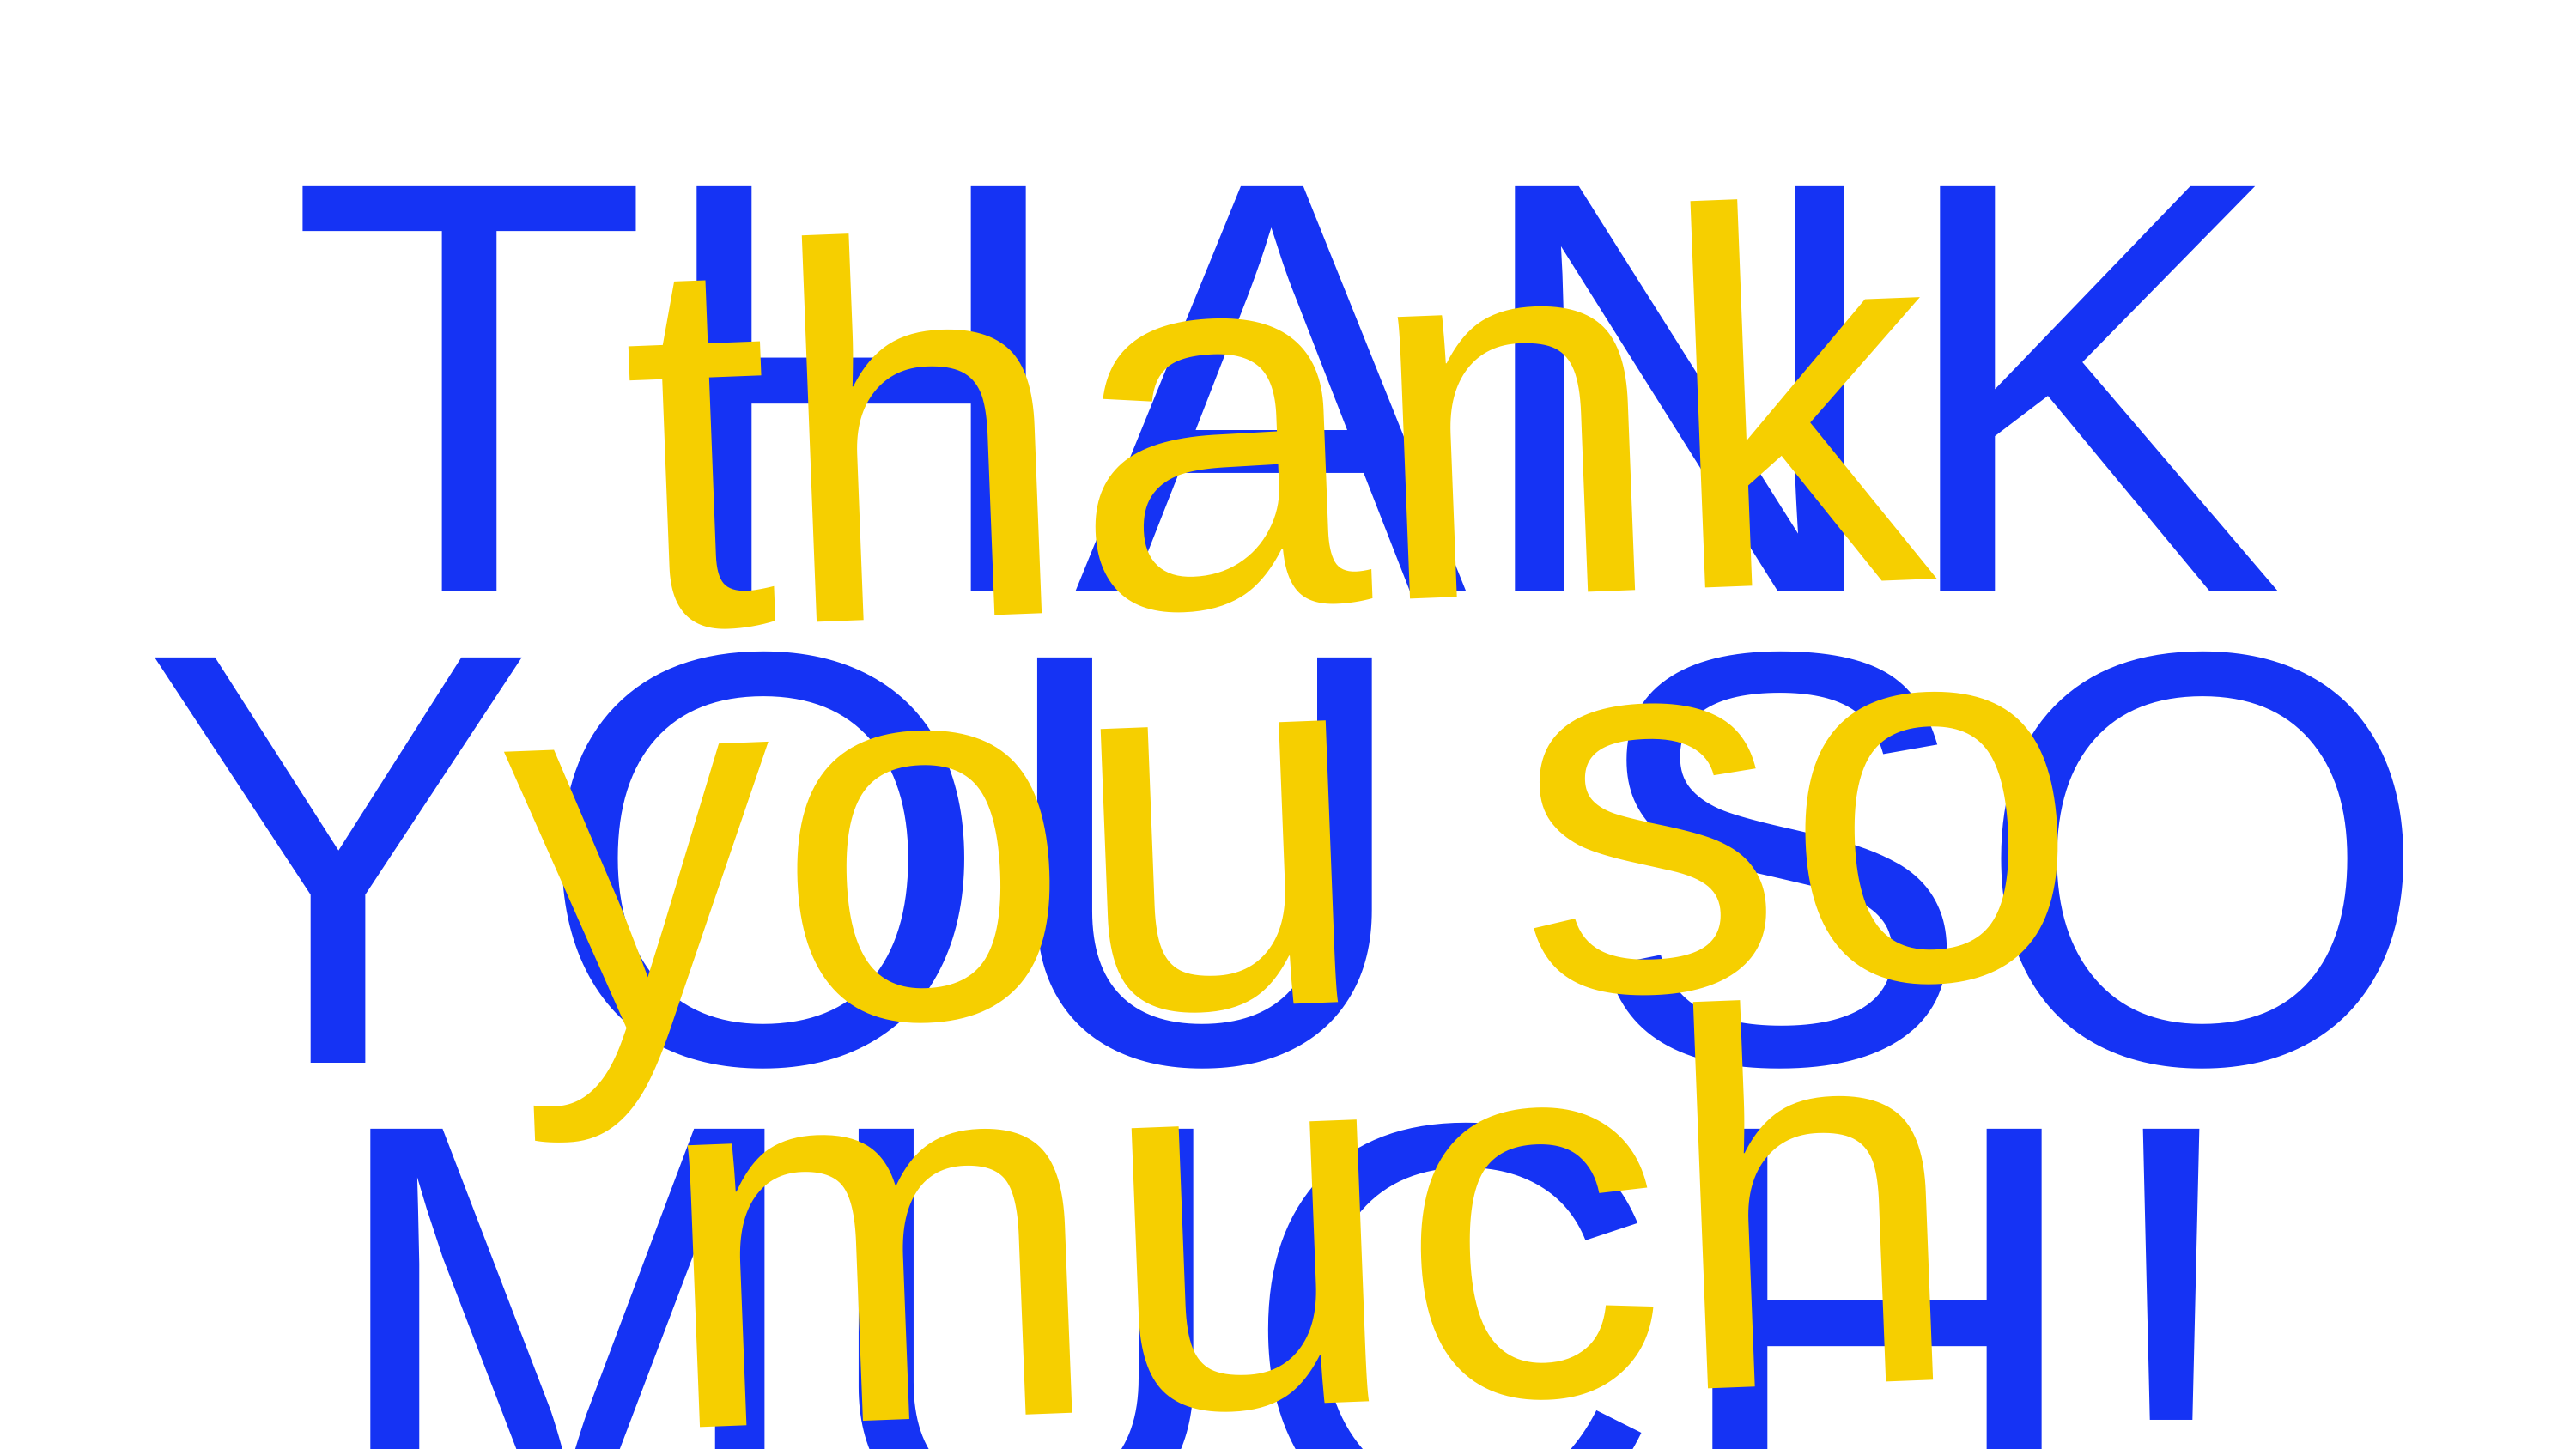

THANK YOU SO MUCH!
thank you so much